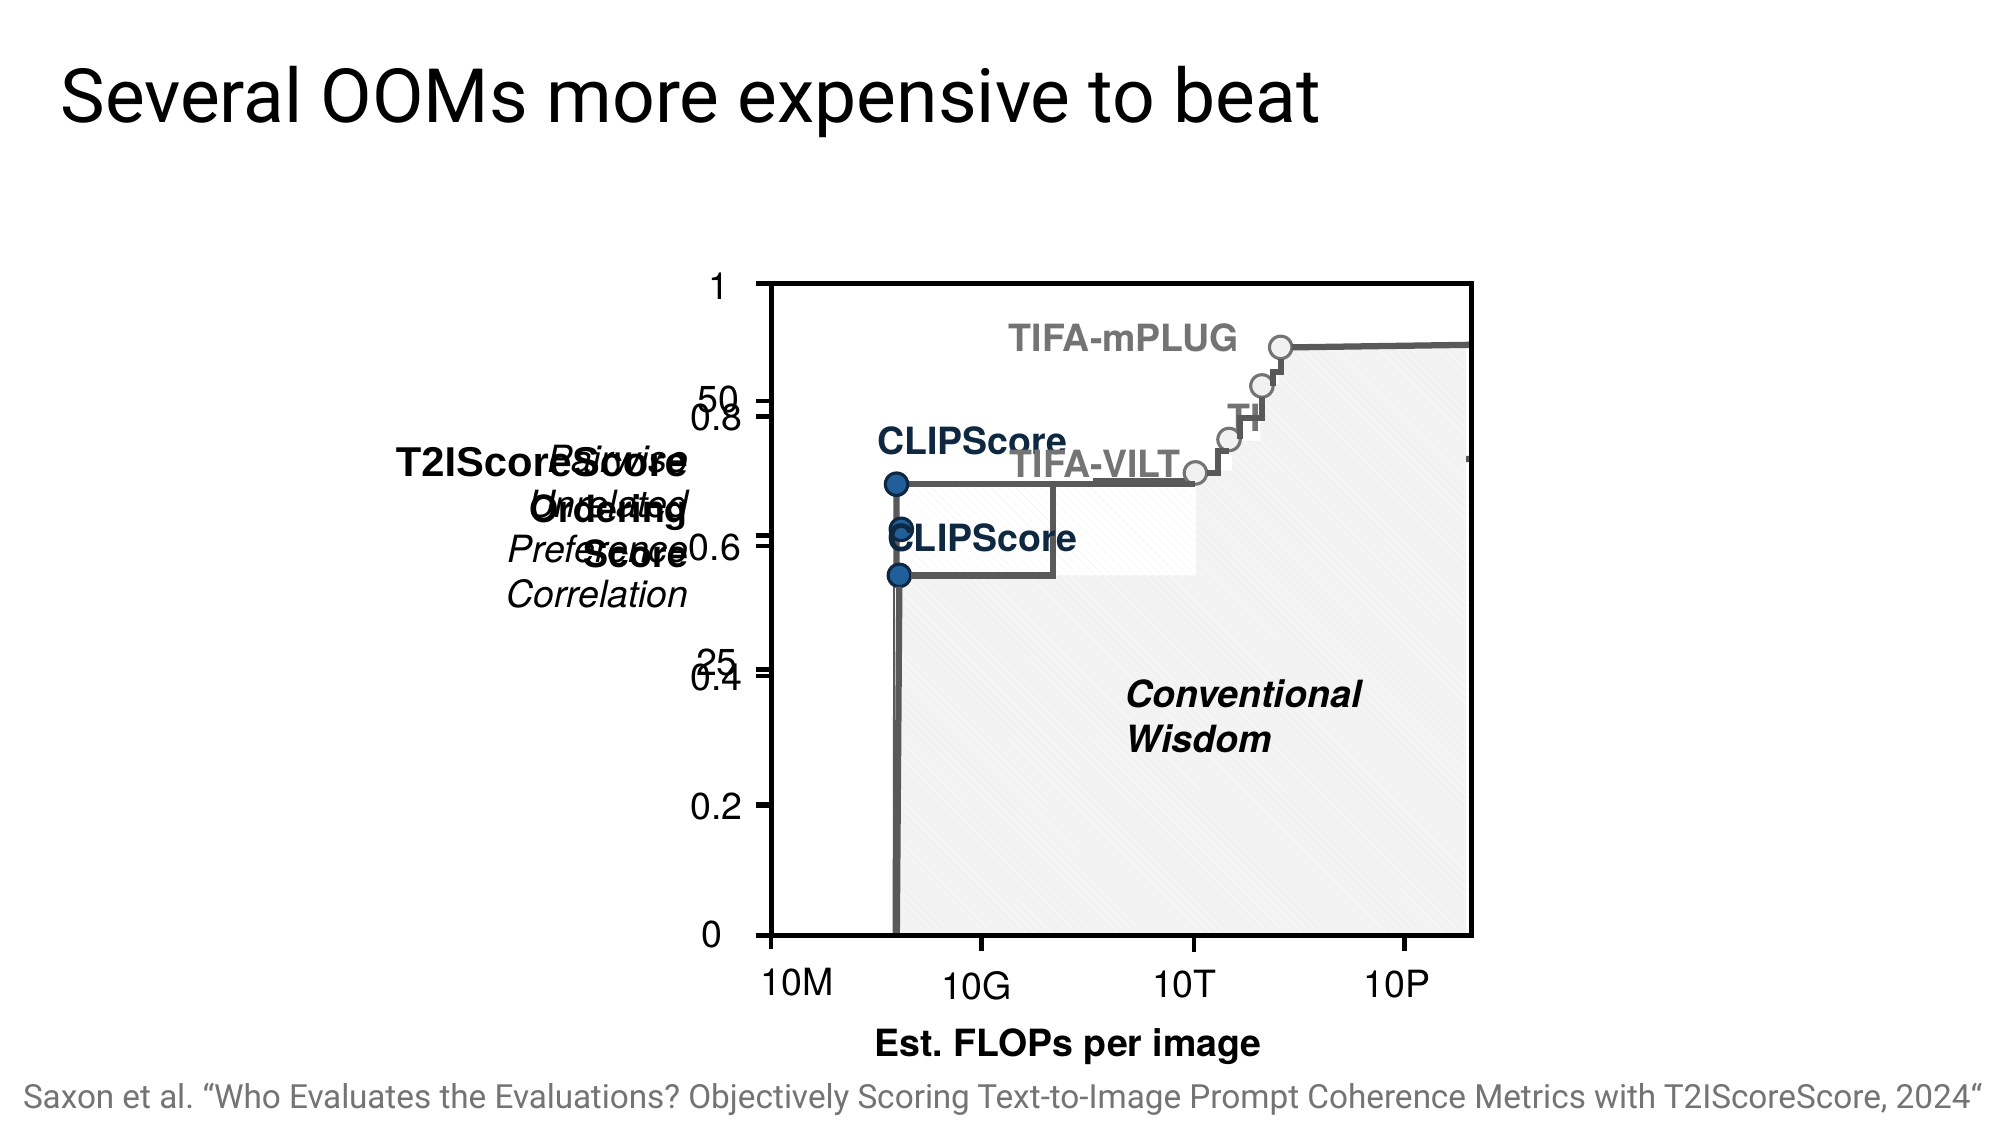

# Several OOMs more expensive to beat

1
0.8
0.6
0.4
0.2
T2IScoreScore
Ordering
Score
TIFA-GPT4V
CLIPScore

T2IScoreScore
Reality

0
10M
10T
10P
10G
Est. FLOPs per image
TIFA-mPLUG

TIFA-VILT
CLIPScore
Conventional
Wisdom
50
25
Pairwise
Unrelated
Preference
Correlation
Saxon et al. “Who Evaluates the Evaluations? Objectively Scoring Text-to-Image Prompt Coherence Metrics with T2IScoreScore, 2024“